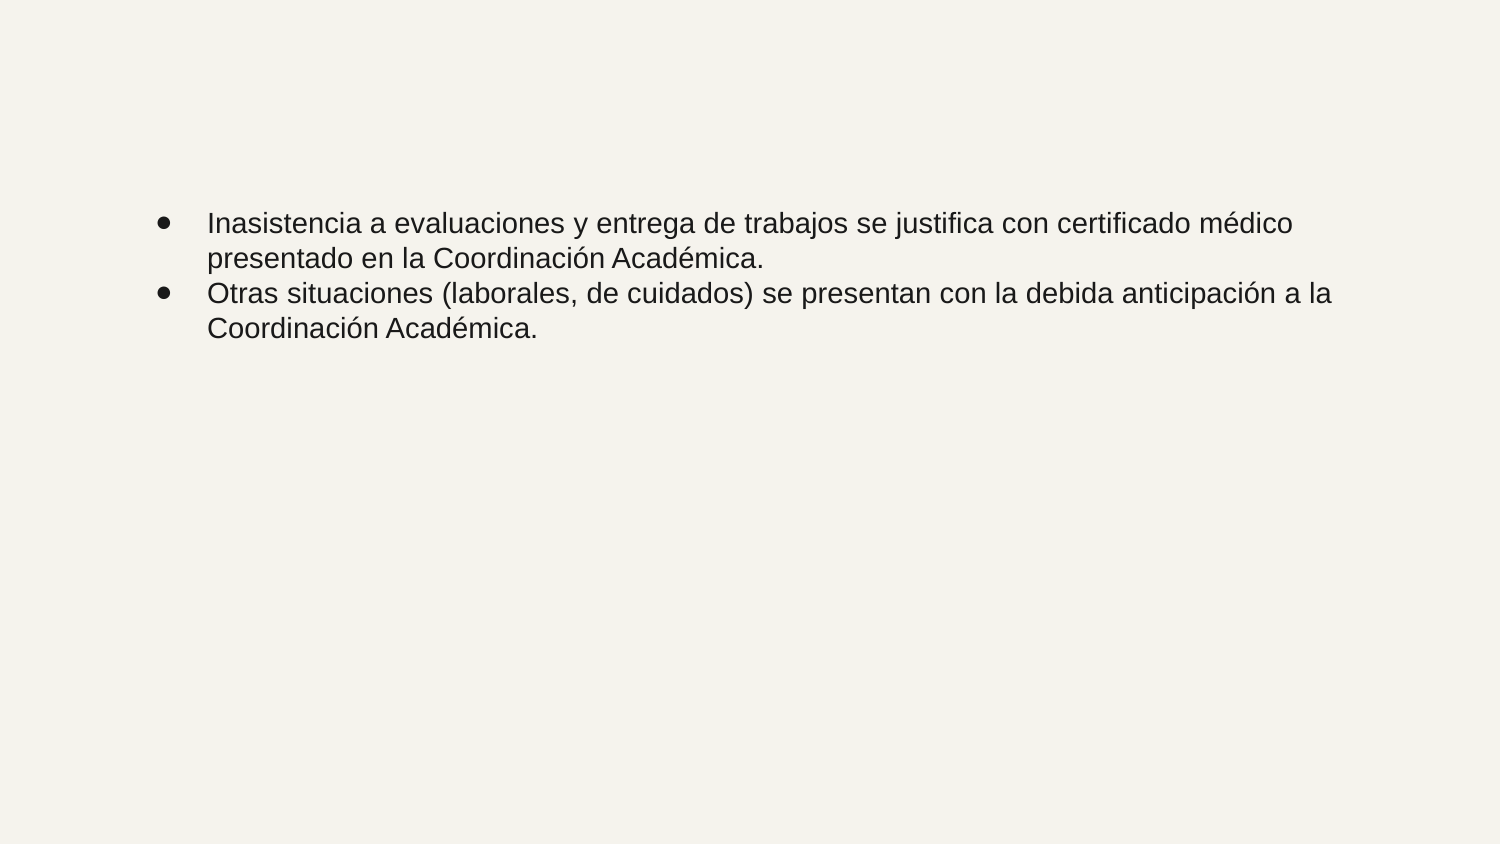

9
#
Inasistencia a evaluaciones y entrega de trabajos se justifica con certificado médico presentado en la Coordinación Académica.
Otras situaciones (laborales, de cuidados) se presentan con la debida anticipación a la Coordinación Académica.